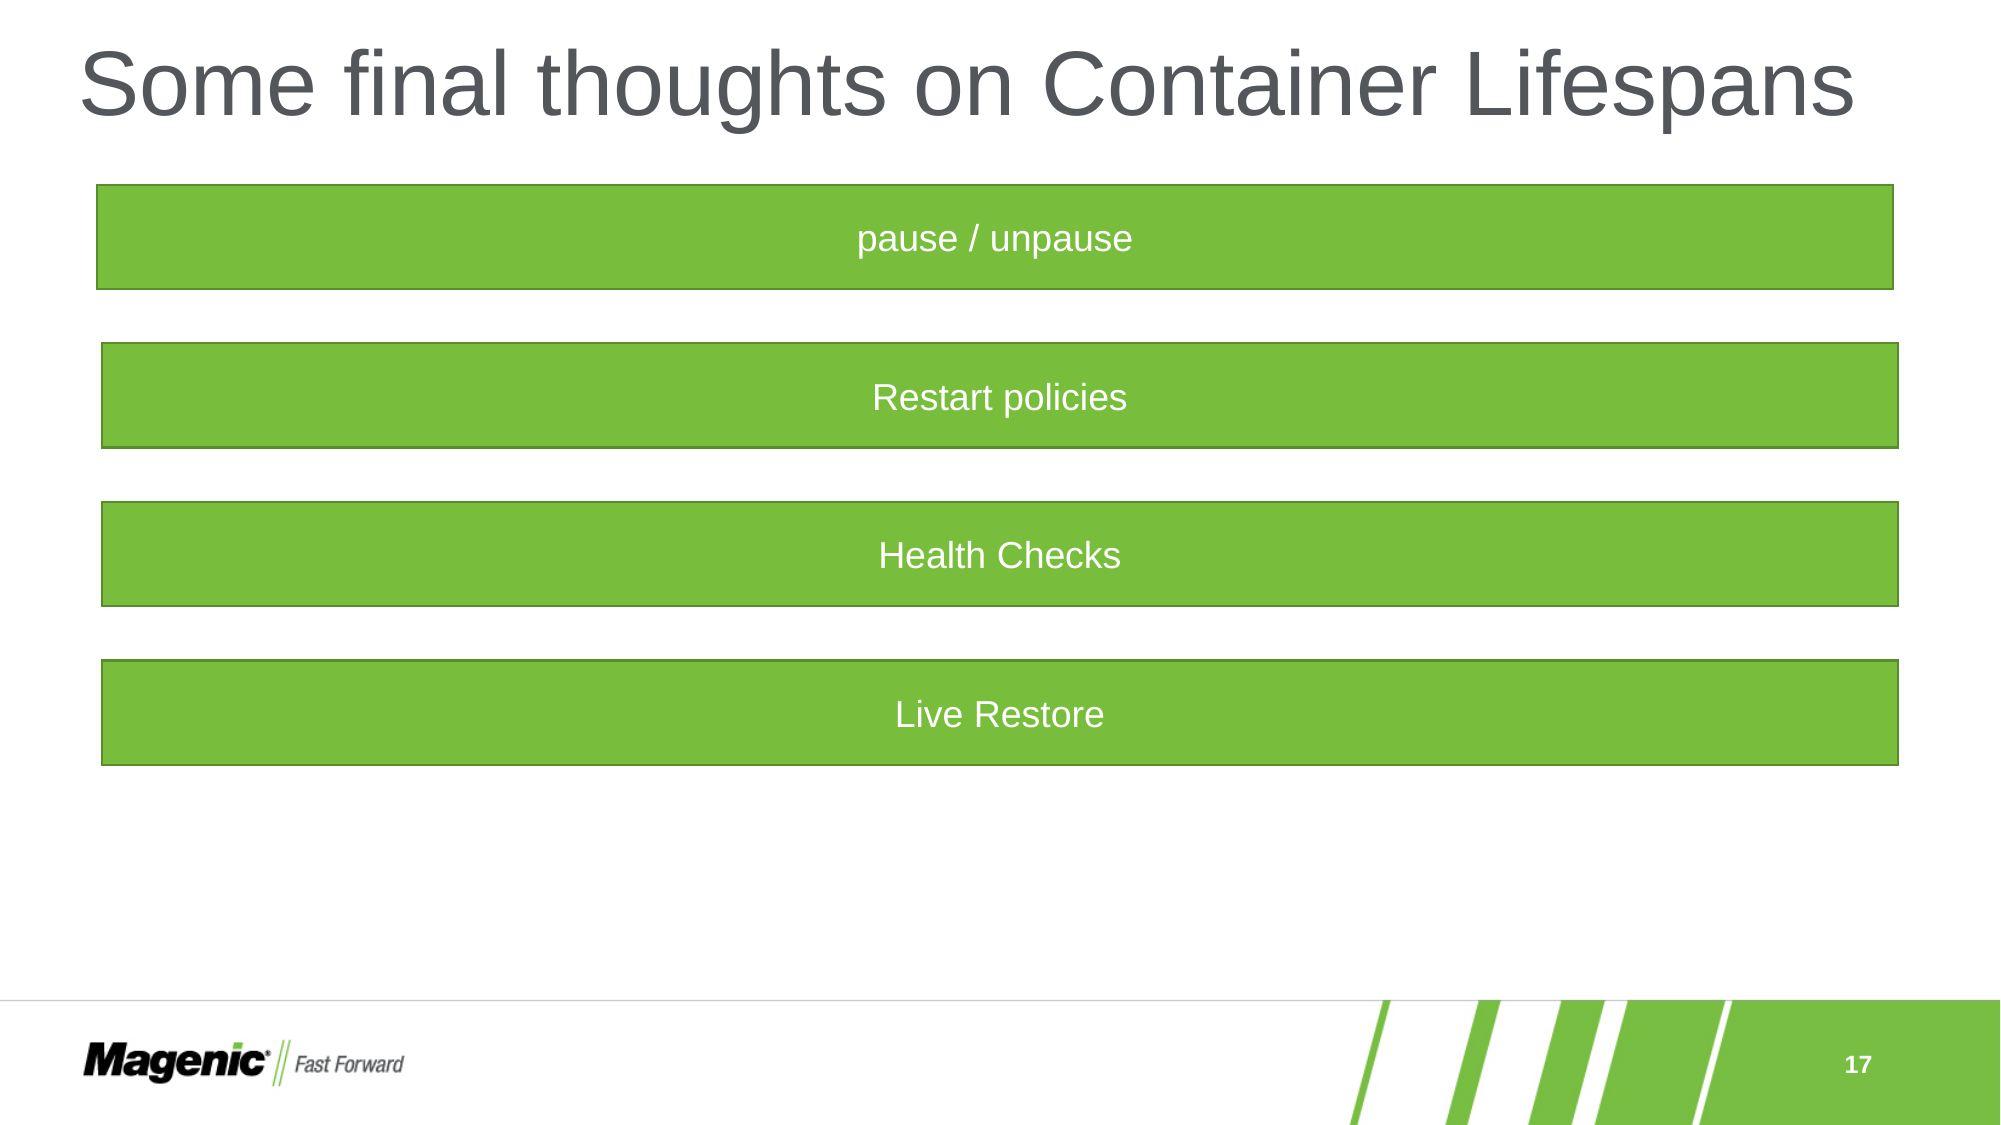

# Some final thoughts on Container Lifespans
pause / unpause
Restart policies
Health Checks
Live Restore